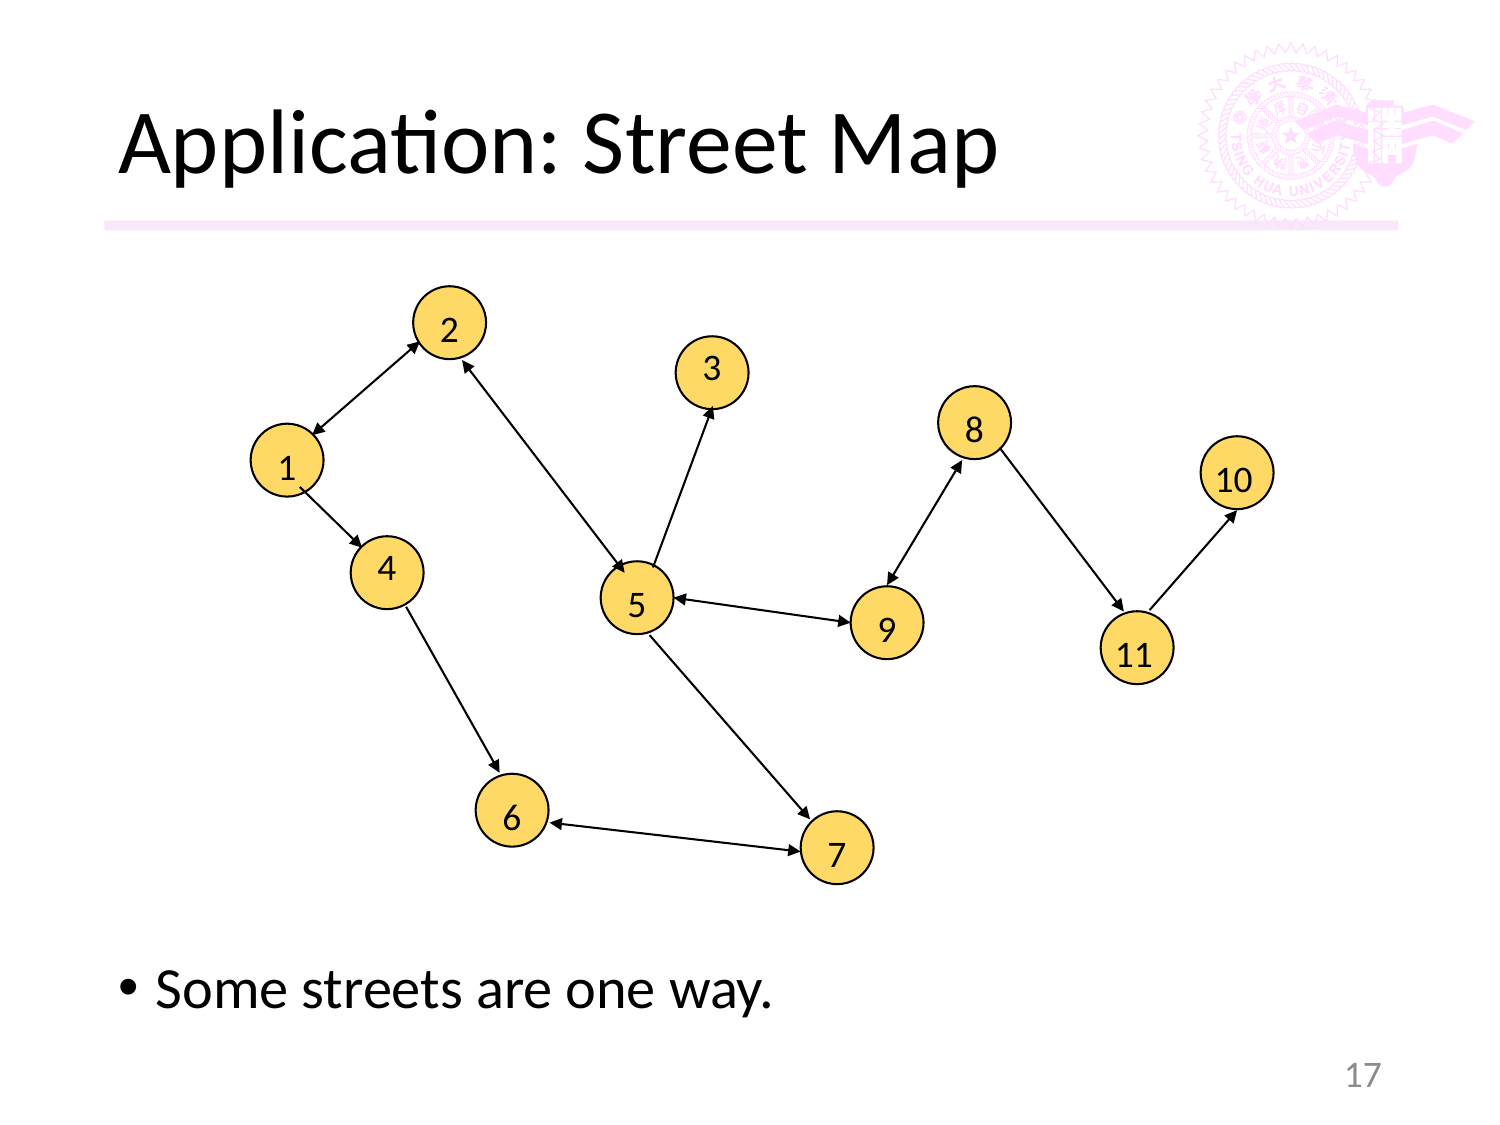

# Application: Street Map

2
3

8

1

10

4

5

9

11

6

7
Some streets are one way.
17